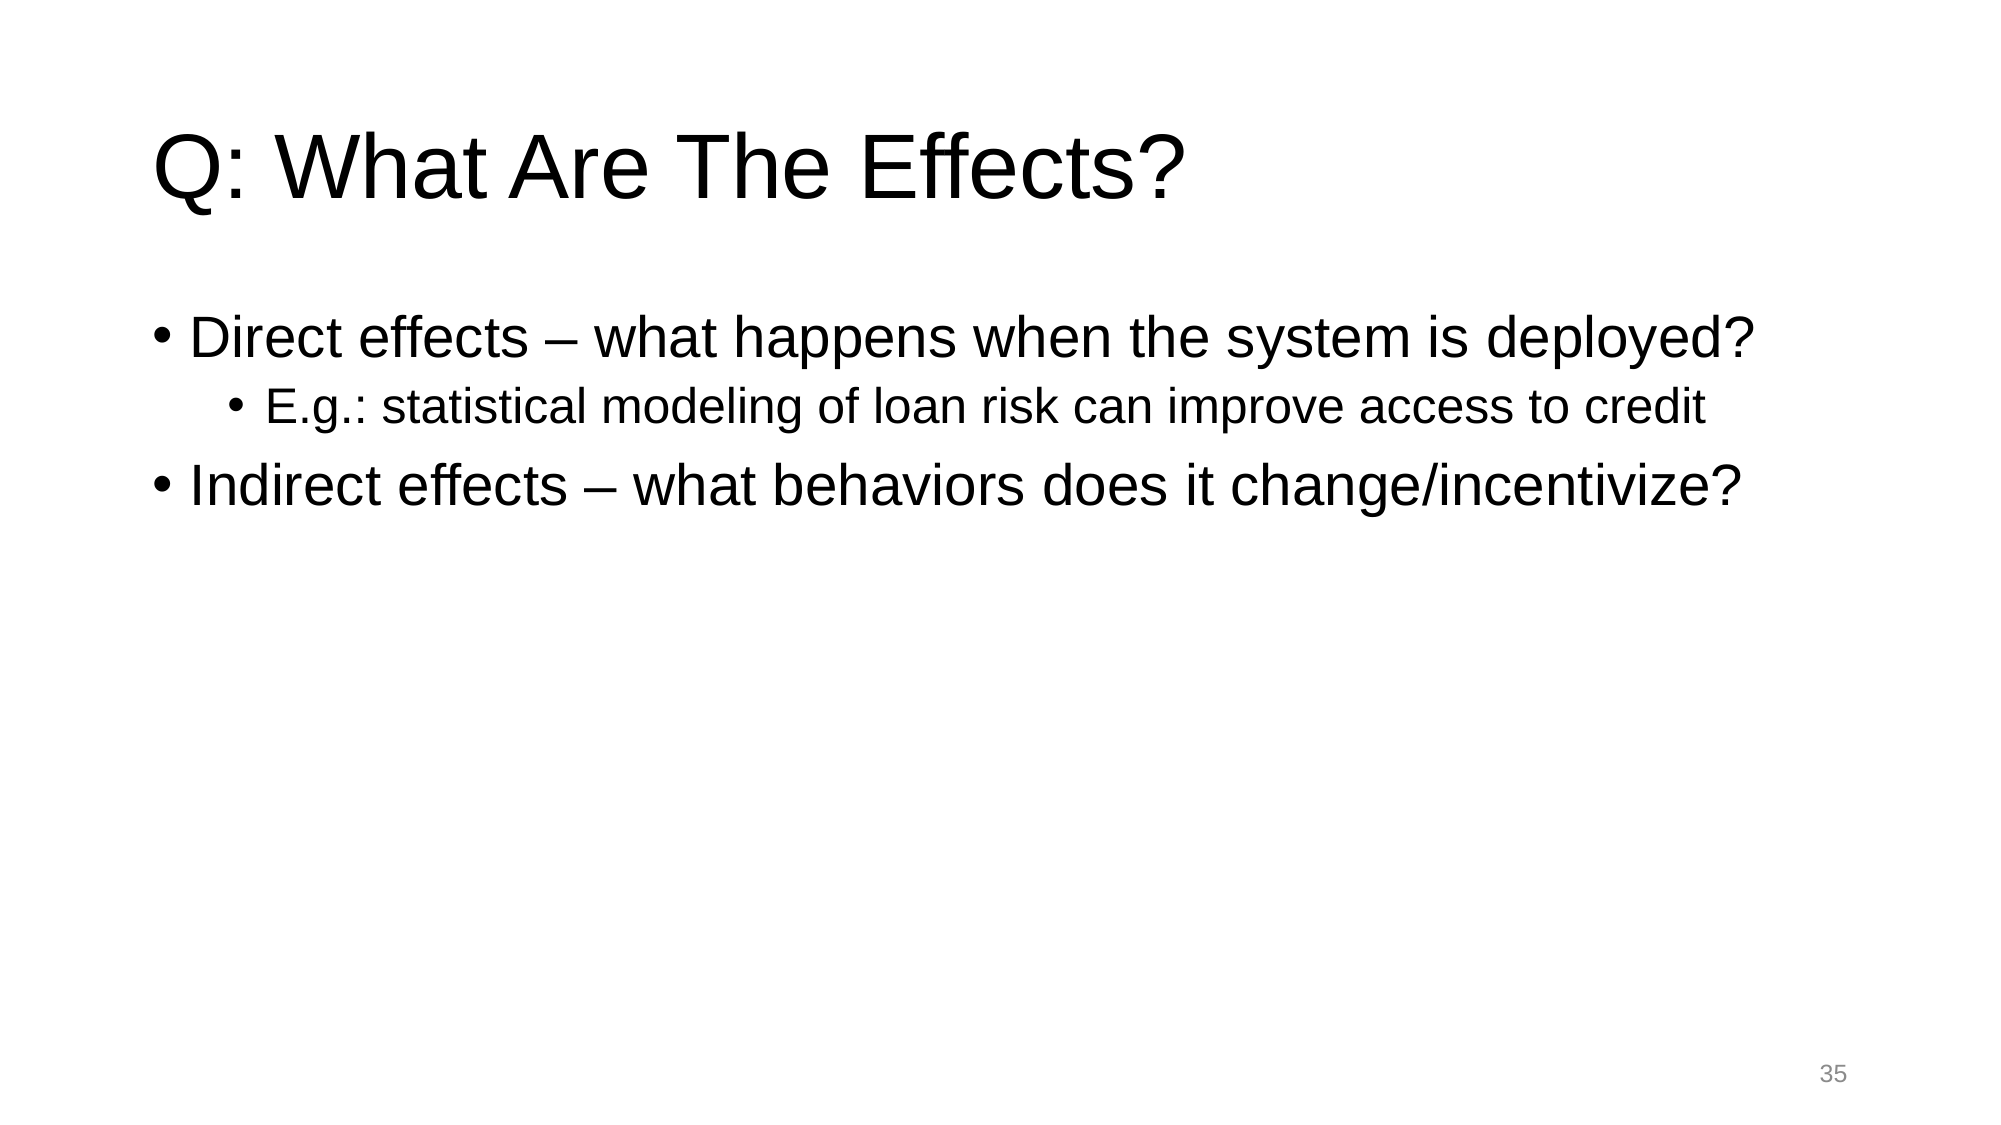

# Q: What Are The Effects?
Direct effects – what happens when the system is deployed?
E.g.: statistical modeling of loan risk can improve access to credit
Indirect effects – what behaviors does it change/incentivize?
35